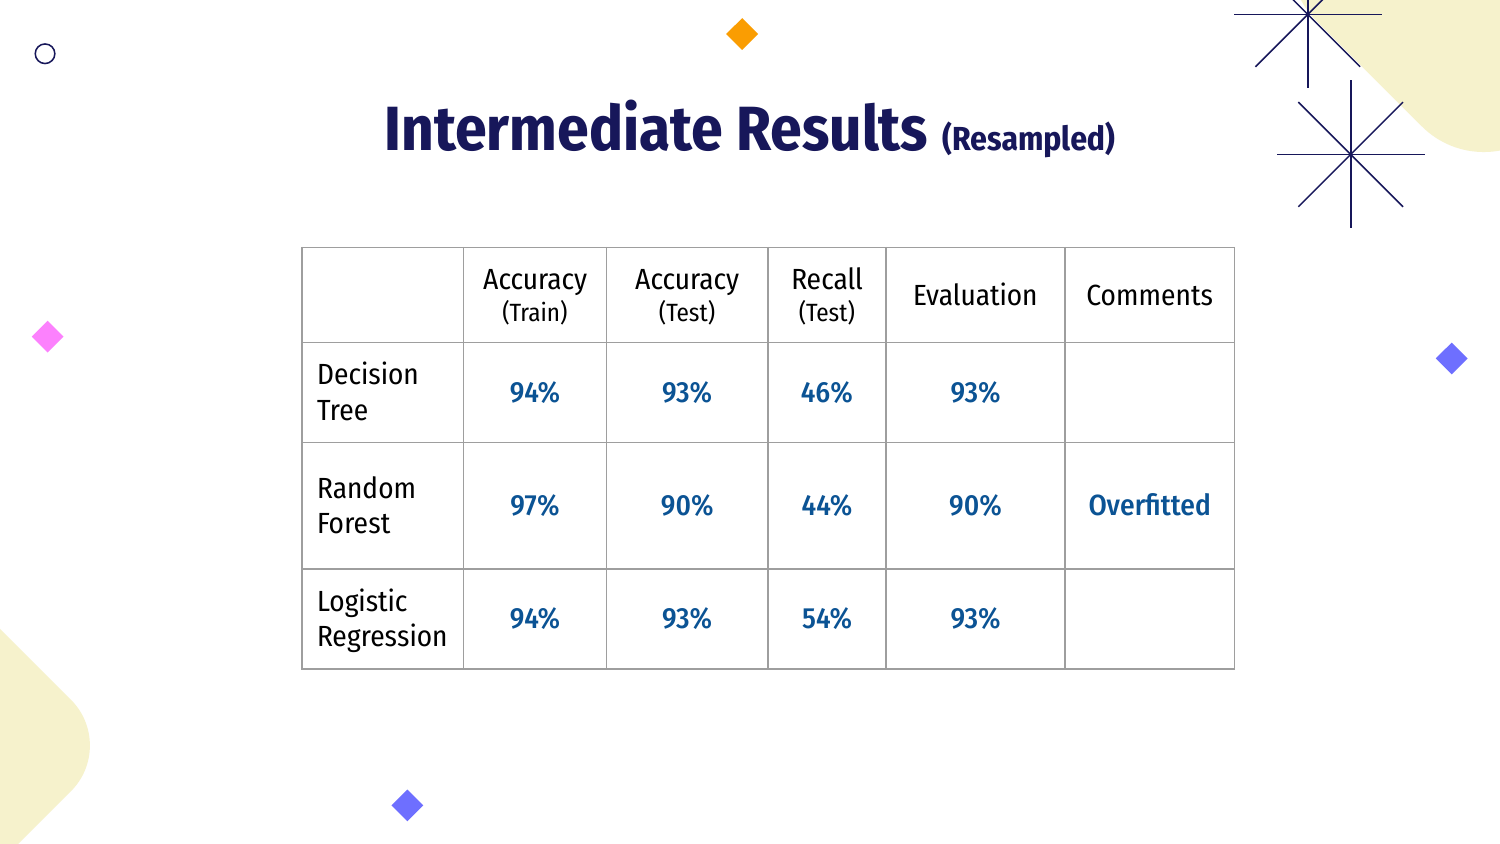

# Intermediate Results (Resampled)

|  | Accuracy (Train) | Accuracy (Test) | Recall (Test) | Evaluation | Comments |
| --- | --- | --- | --- | --- | --- |
| Decision Tree | 94% | 93% | 46% | 93% |  |
| Random Forest | 97% | 90% | 44% | 90% | Overfitted |
| Logistic Regression | 94% | 93% | 54% | 93% |  |